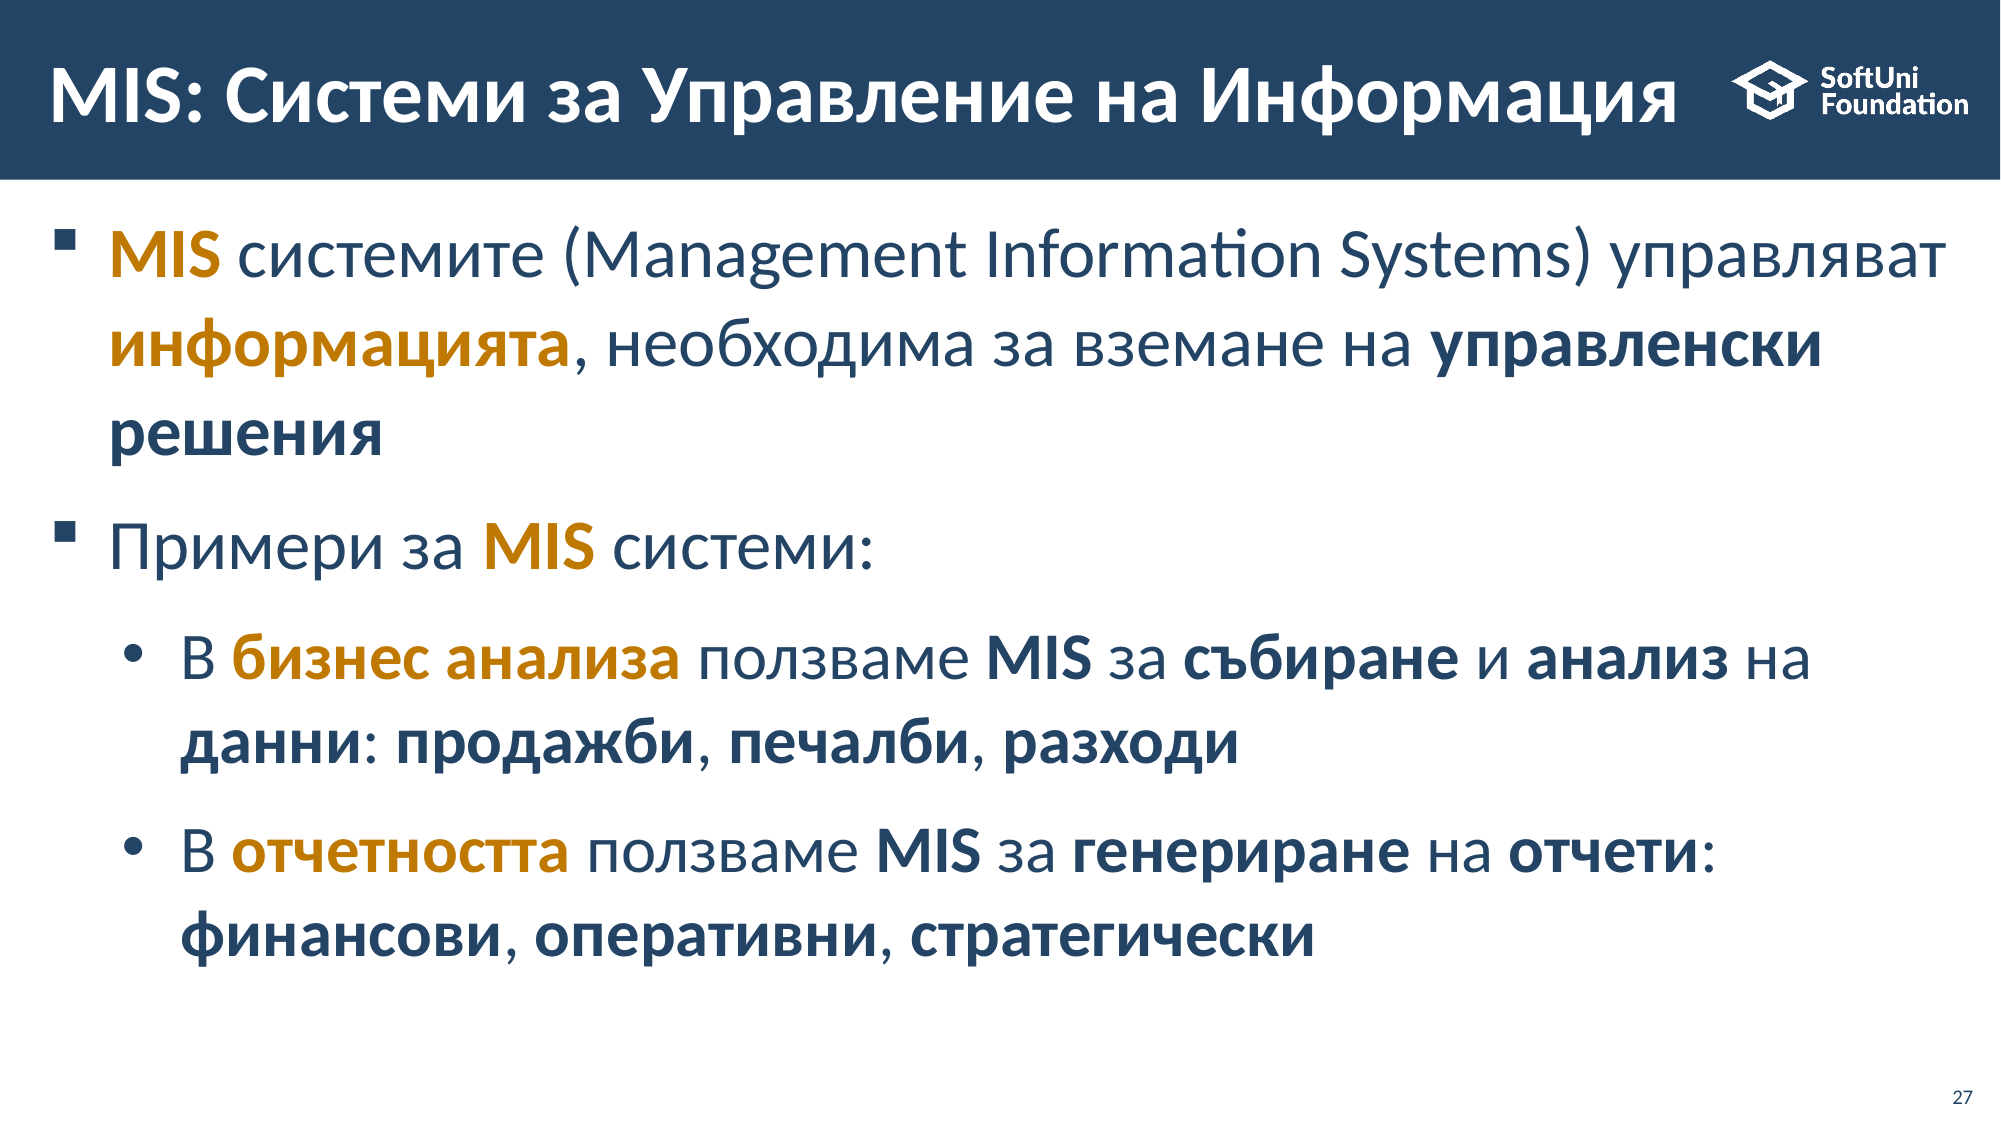

# MIS: Системи за Управление на Информация
MIS системите (Management Information Systems) управляват информацията, необходима за вземане на управленски решения
Примери за MIS системи:
В бизнес анализа ползваме MIS за събиране и анализ на данни: продажби, печалби, разходи
В отчетността ползваме MIS за генериране на отчети: финансови, оперативни, стратегически

27